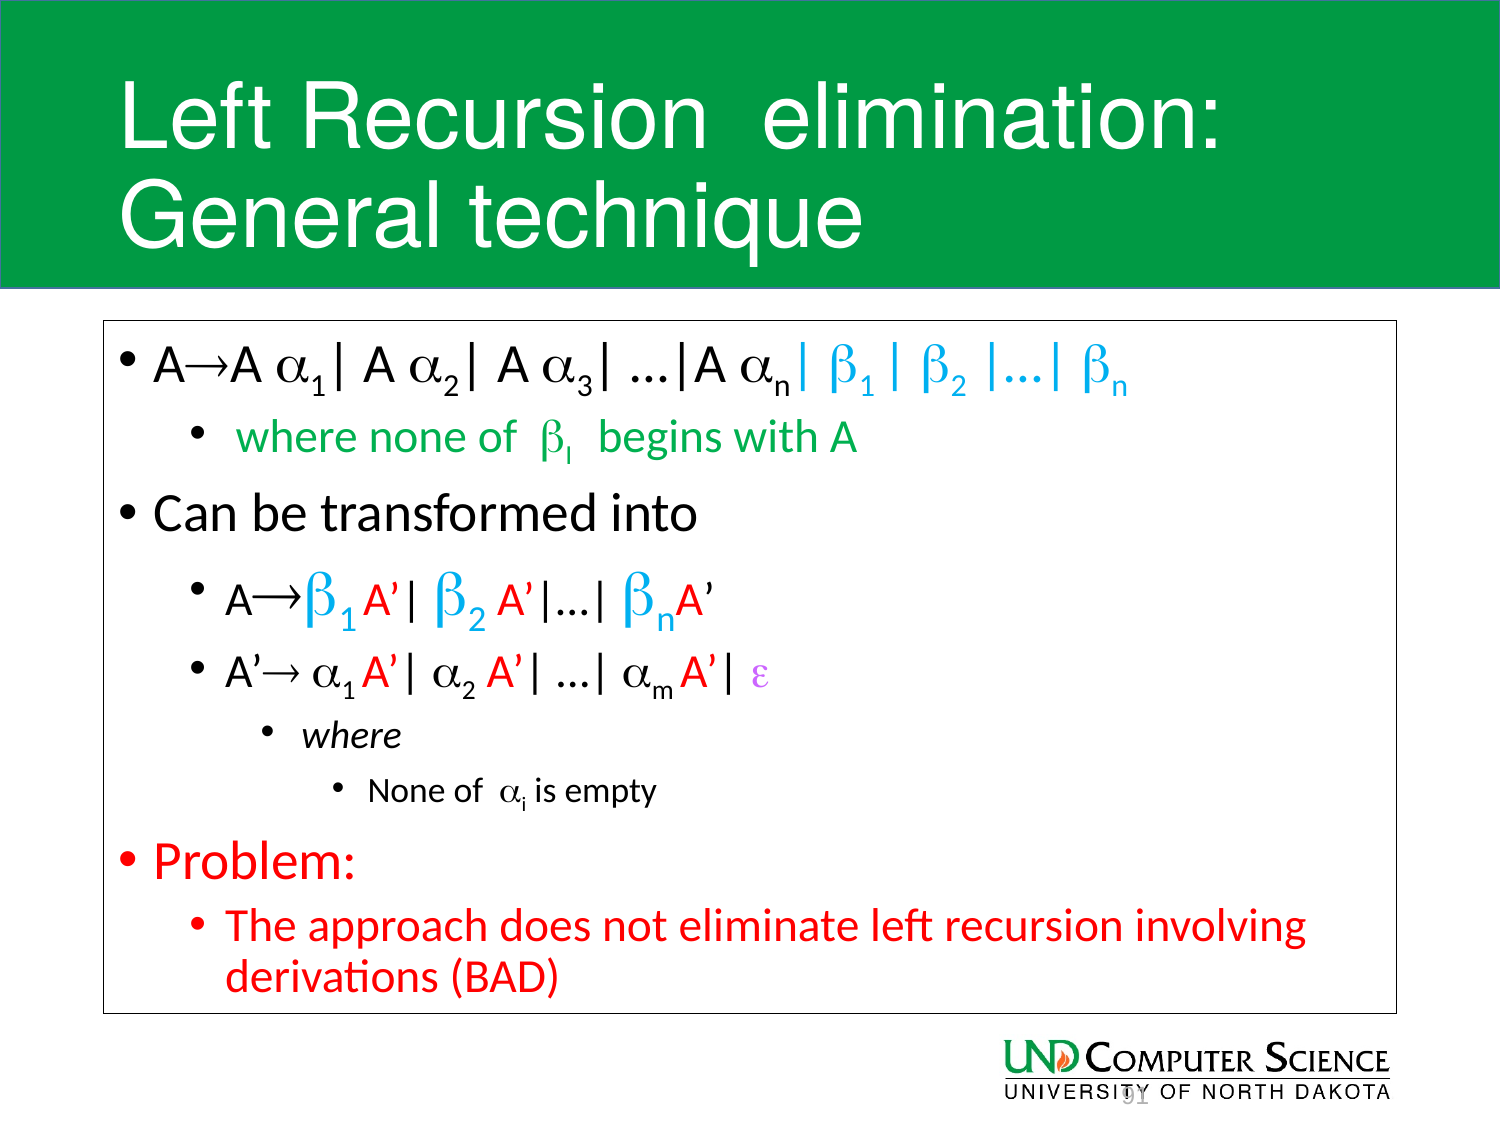

# Left Recursion  elimination: General technique
A→A α1| A α2| A α3| …|A αn| β1 | β2 |…| βn
 where none of  βI    begins with A
Can be transformed into
A→β1 A’| β2 A’|…| βnA’
A’→ α1 A’| α2 A’| …| αm A’| ε
 where
None of  αi is empty
Problem:
The approach does not eliminate left recursion involving derivations (BAD)

91